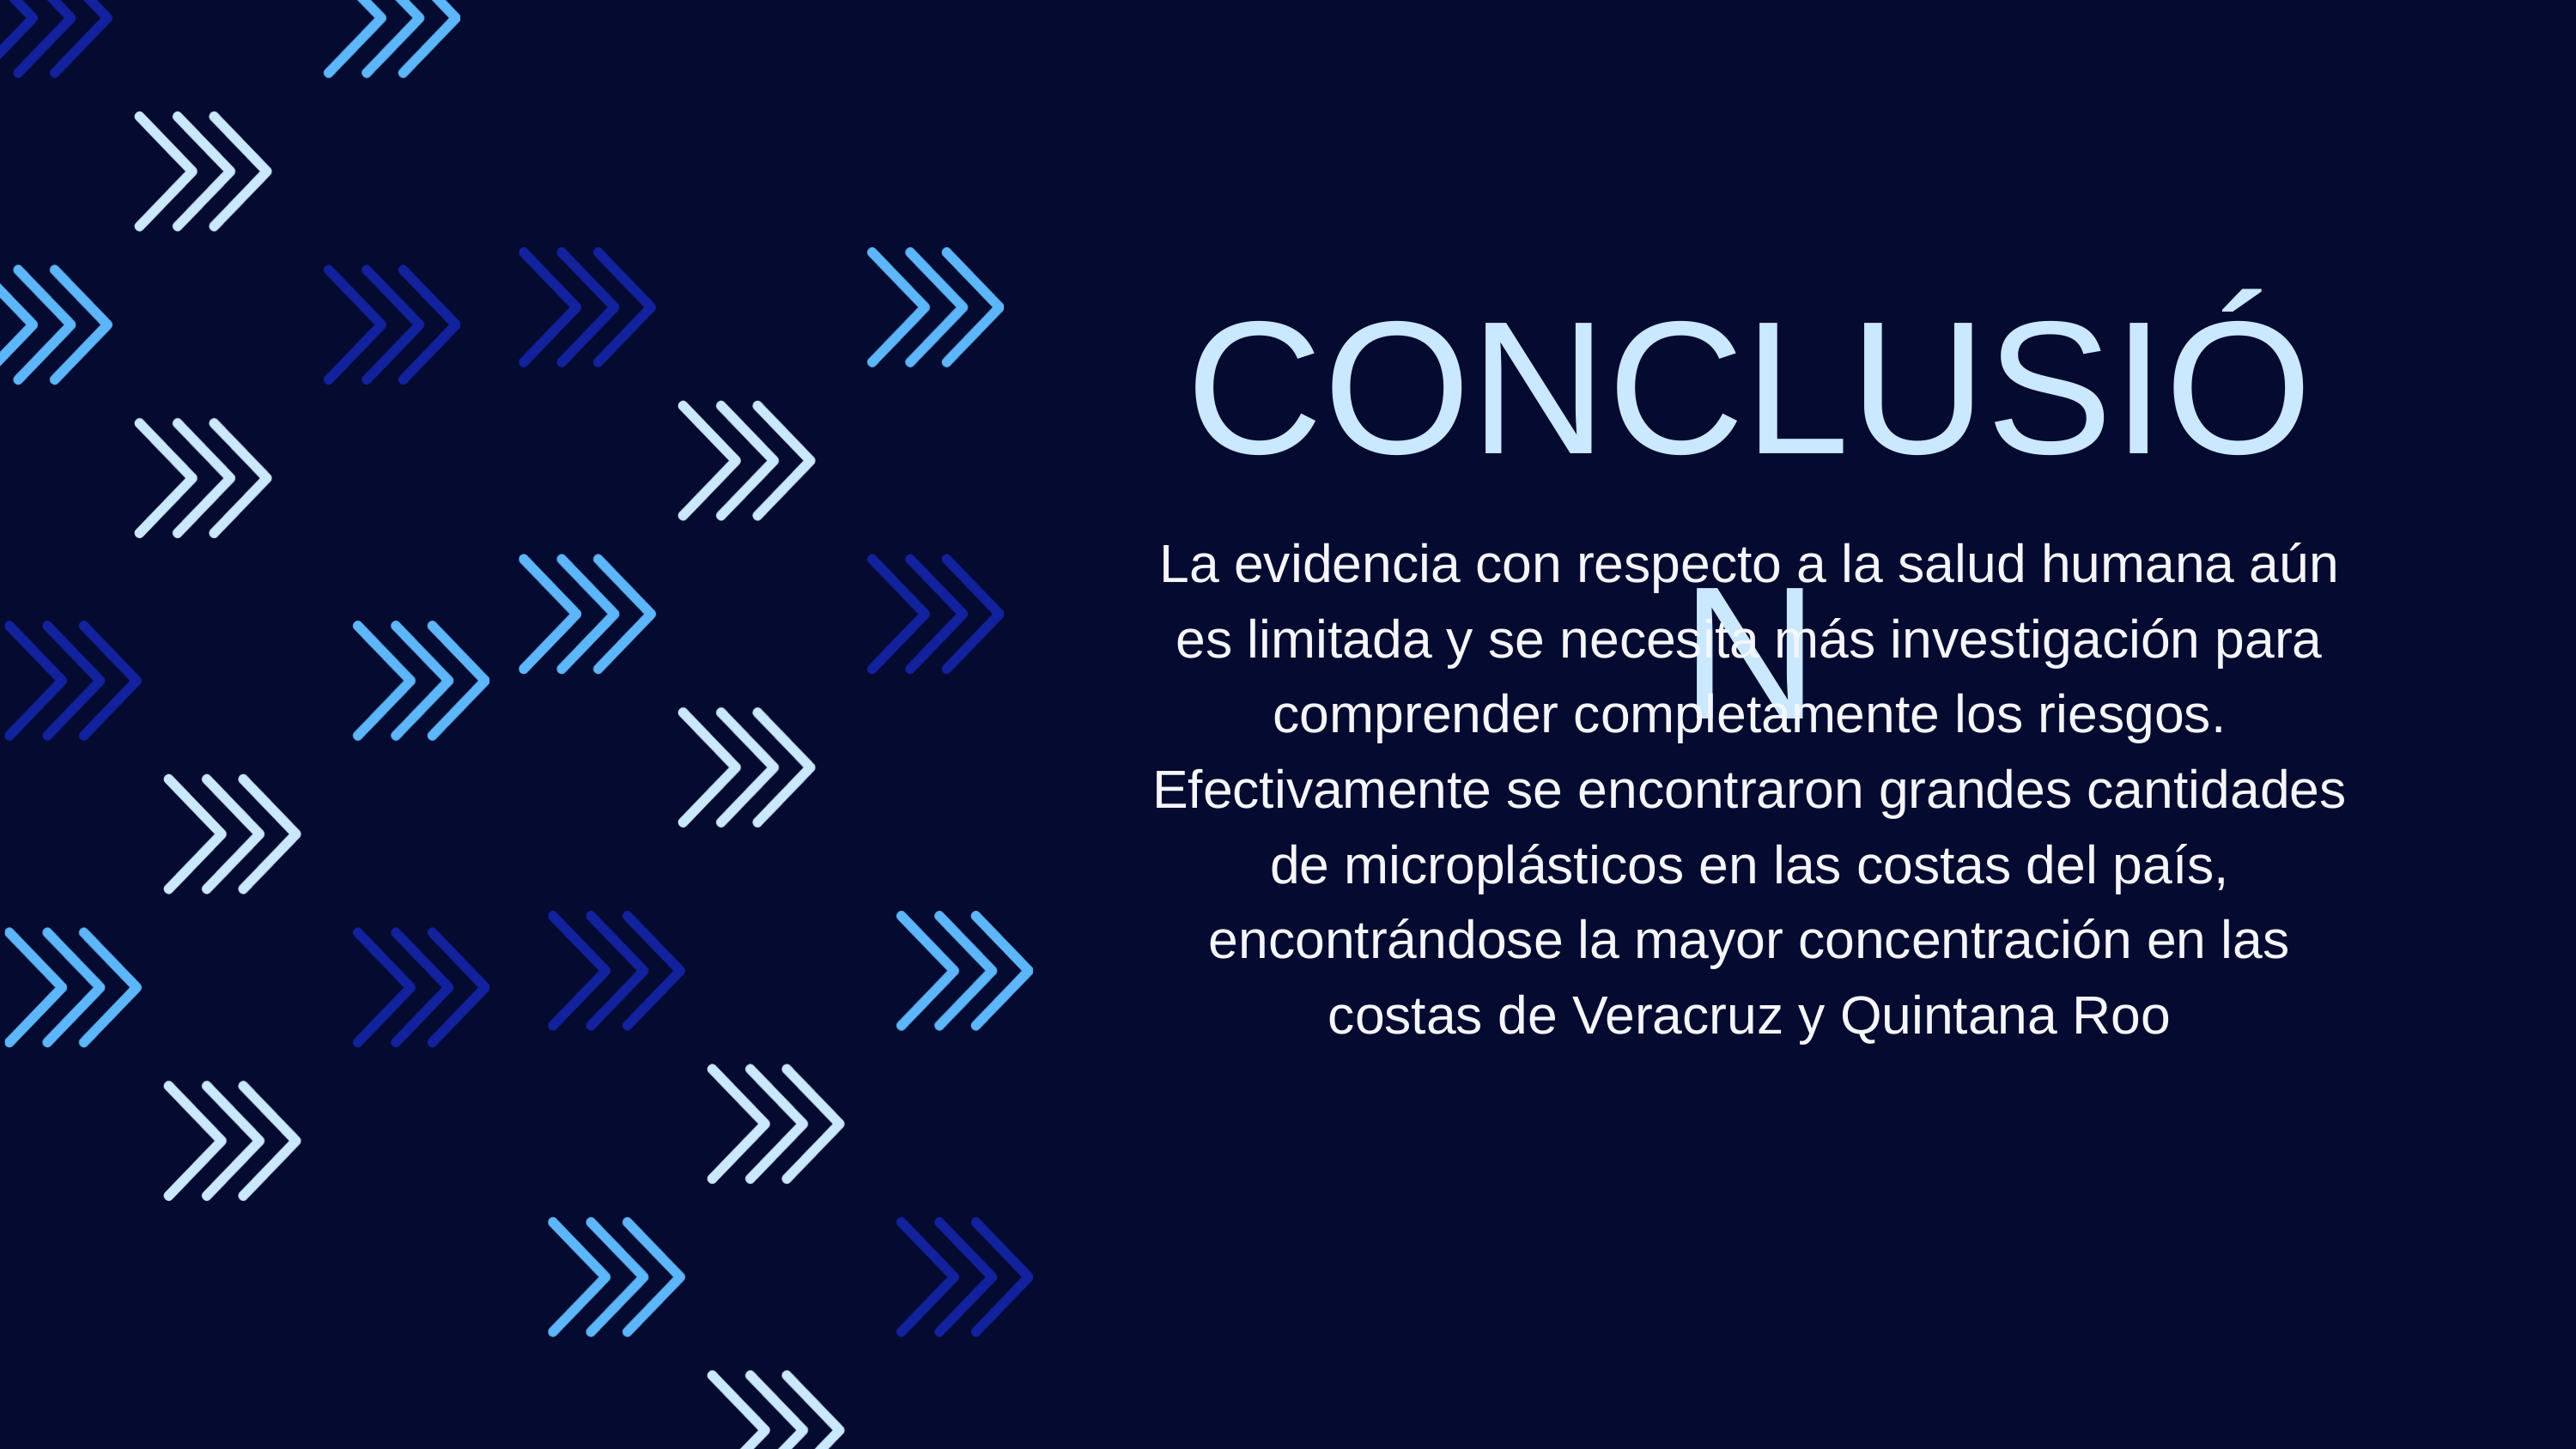

CONCLUSIÓN

La evidencia con respecto a la salud humana aún es limitada y se necesita más investigación para comprender completamente los riesgos.
Efectivamente se encontraron grandes cantidades de microplásticos en las costas del país, encontrándose la mayor concentración en las costas de Veracruz y Quintana Roo